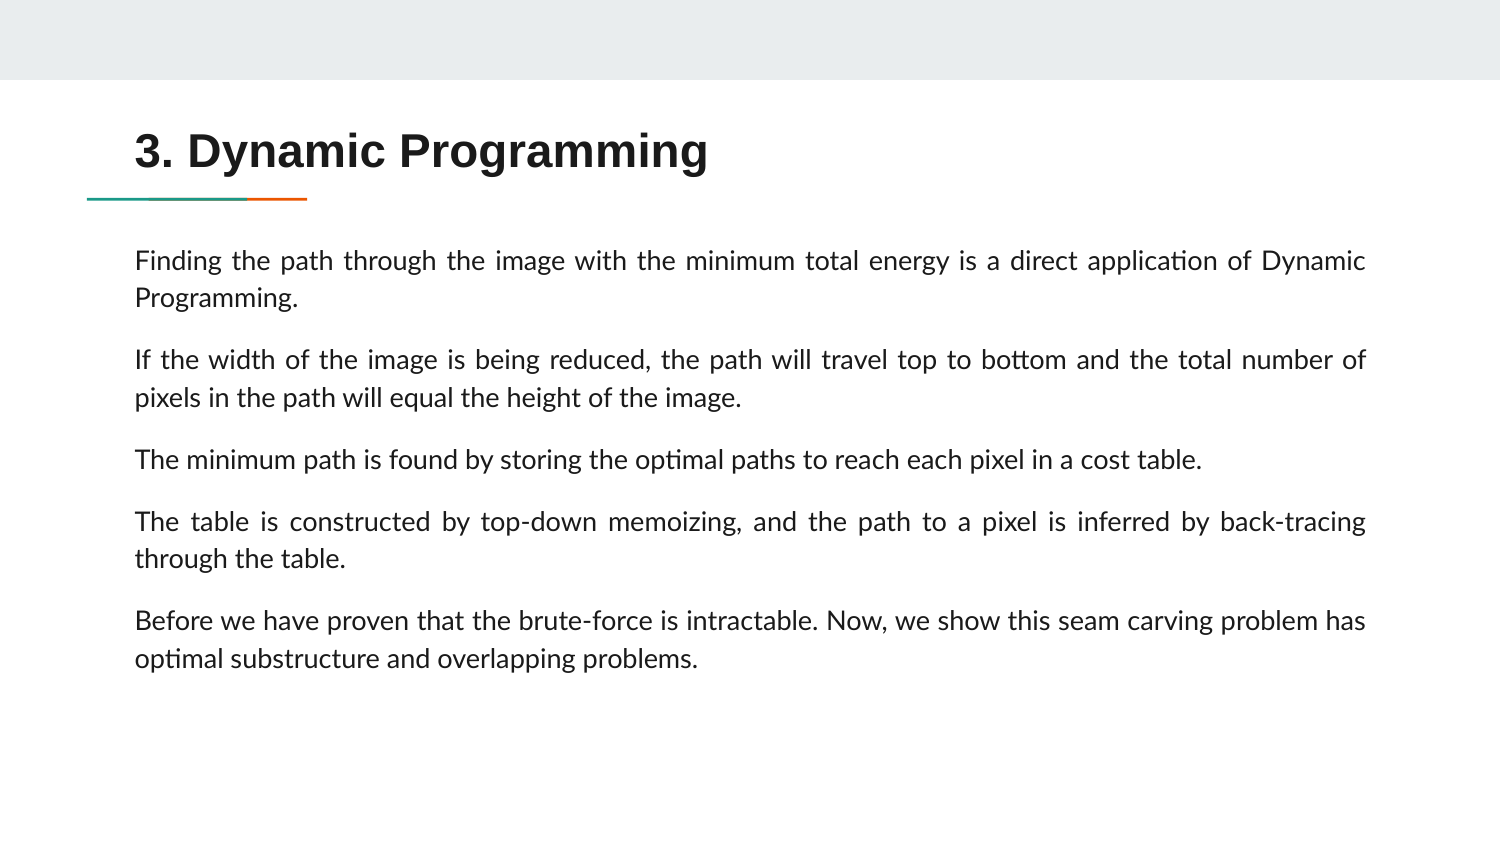

# 3. Dynamic Programming
Finding the path through the image with the minimum total energy is a direct application of Dynamic Programming.
If the width of the image is being reduced, the path will travel top to bottom and the total number of pixels in the path will equal the height of the image.
The minimum path is found by storing the optimal paths to reach each pixel in a cost table.
The table is constructed by top-down memoizing, and the path to a pixel is inferred by back-tracing through the table.
Before we have proven that the brute-force is intractable. Now, we show this seam carving problem has optimal substructure and overlapping problems.